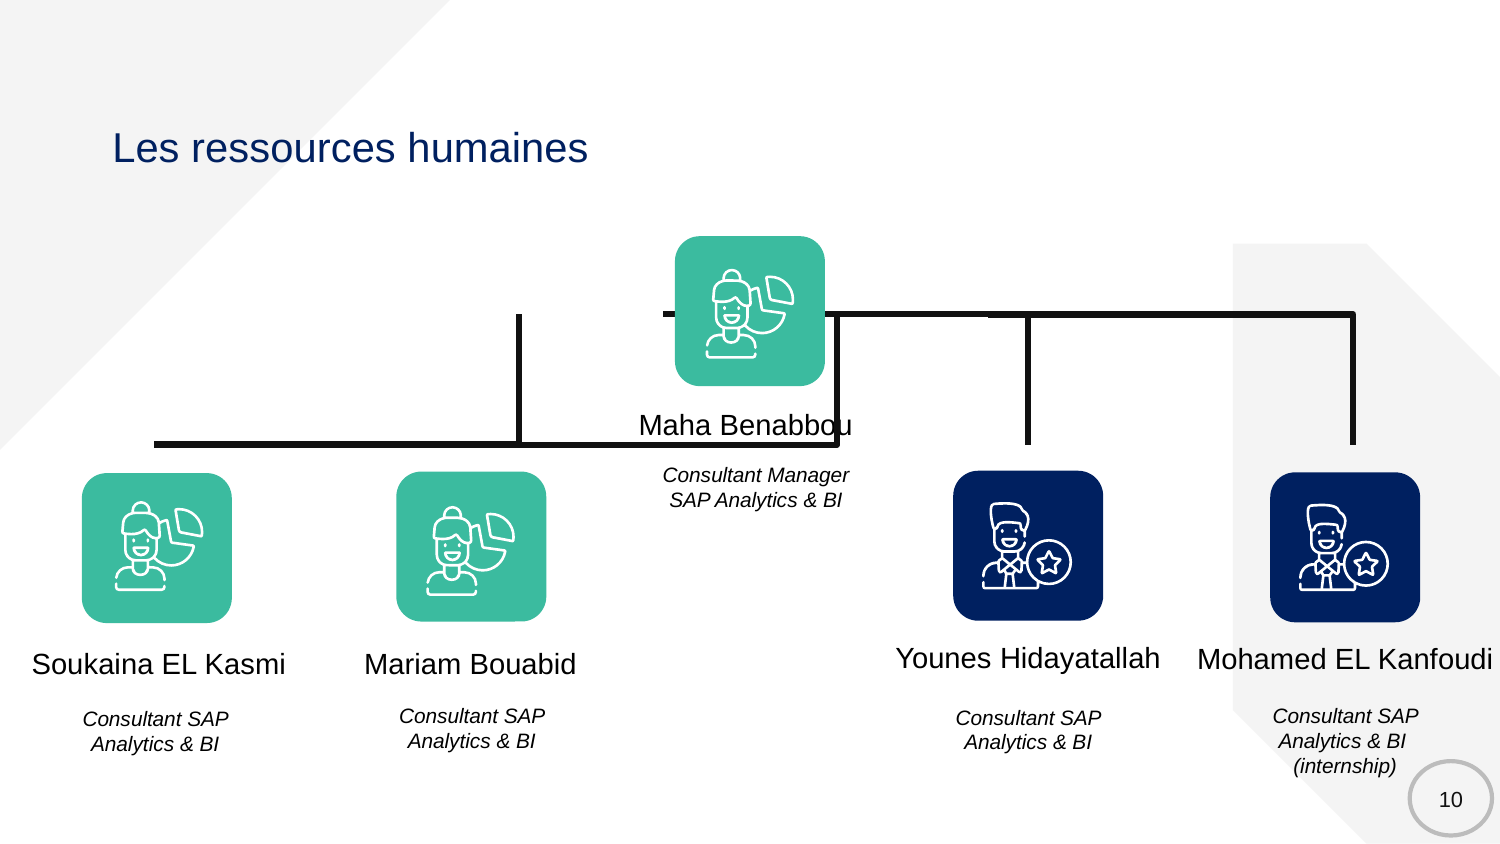

Les ressources humaines

Maha Benabbou
Consultant Manager SAP Analytics & BI

Younes Hidayatallah
Mohamed EL Kanfoudi
# Mariam Bouabid
Soukaina EL Kasmi
Consultant SAP Analytics & BI
(internship)
Consultant SAP Analytics & BI
Consultant SAP Analytics & BI
Consultant SAP Analytics & BI
10